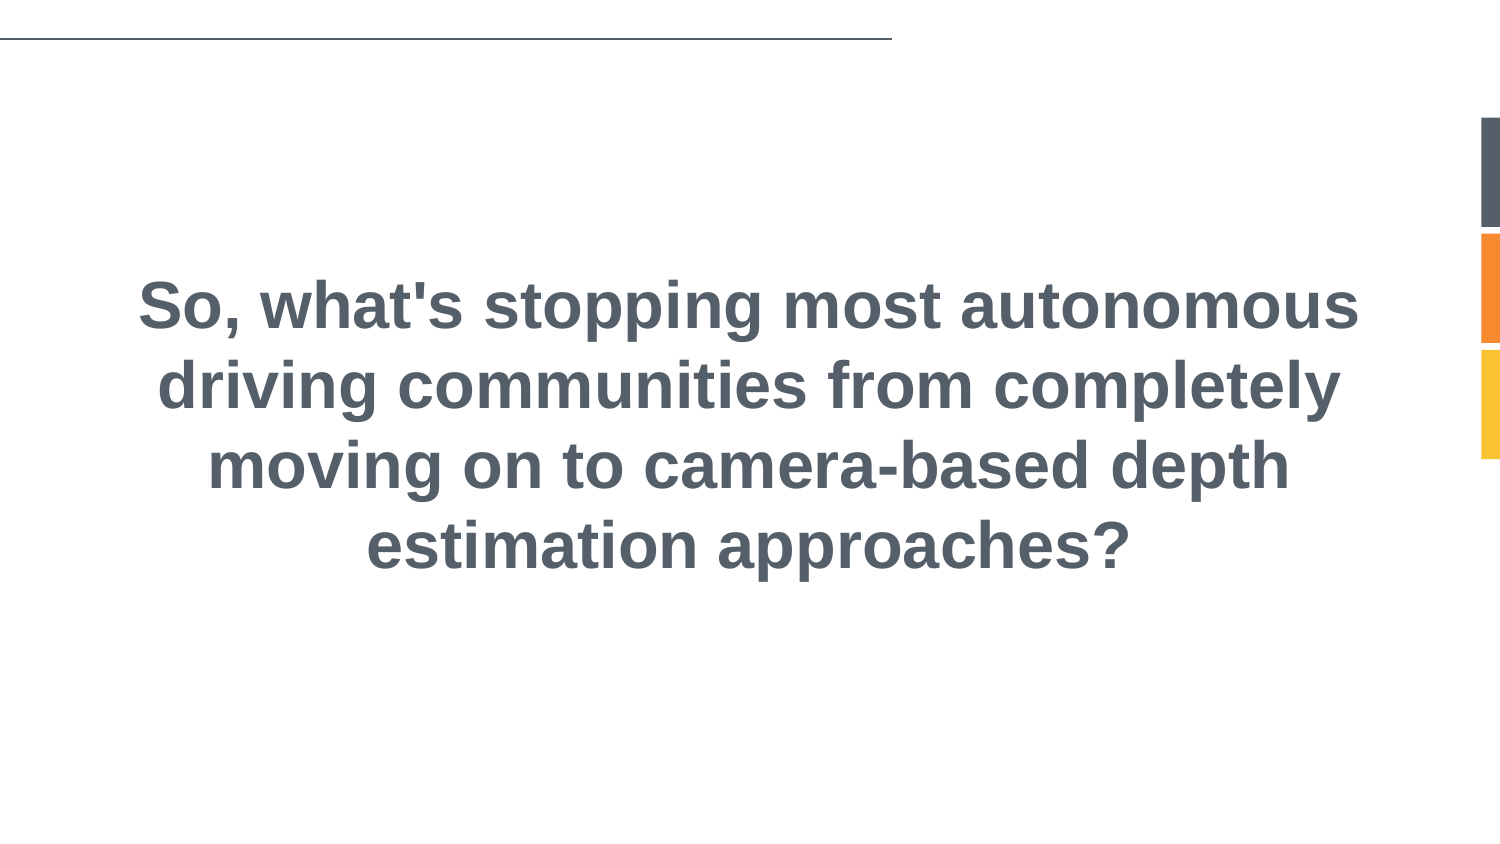

So, what's stopping most autonomous driving communities from completely moving on to camera-based depth estimation approaches?